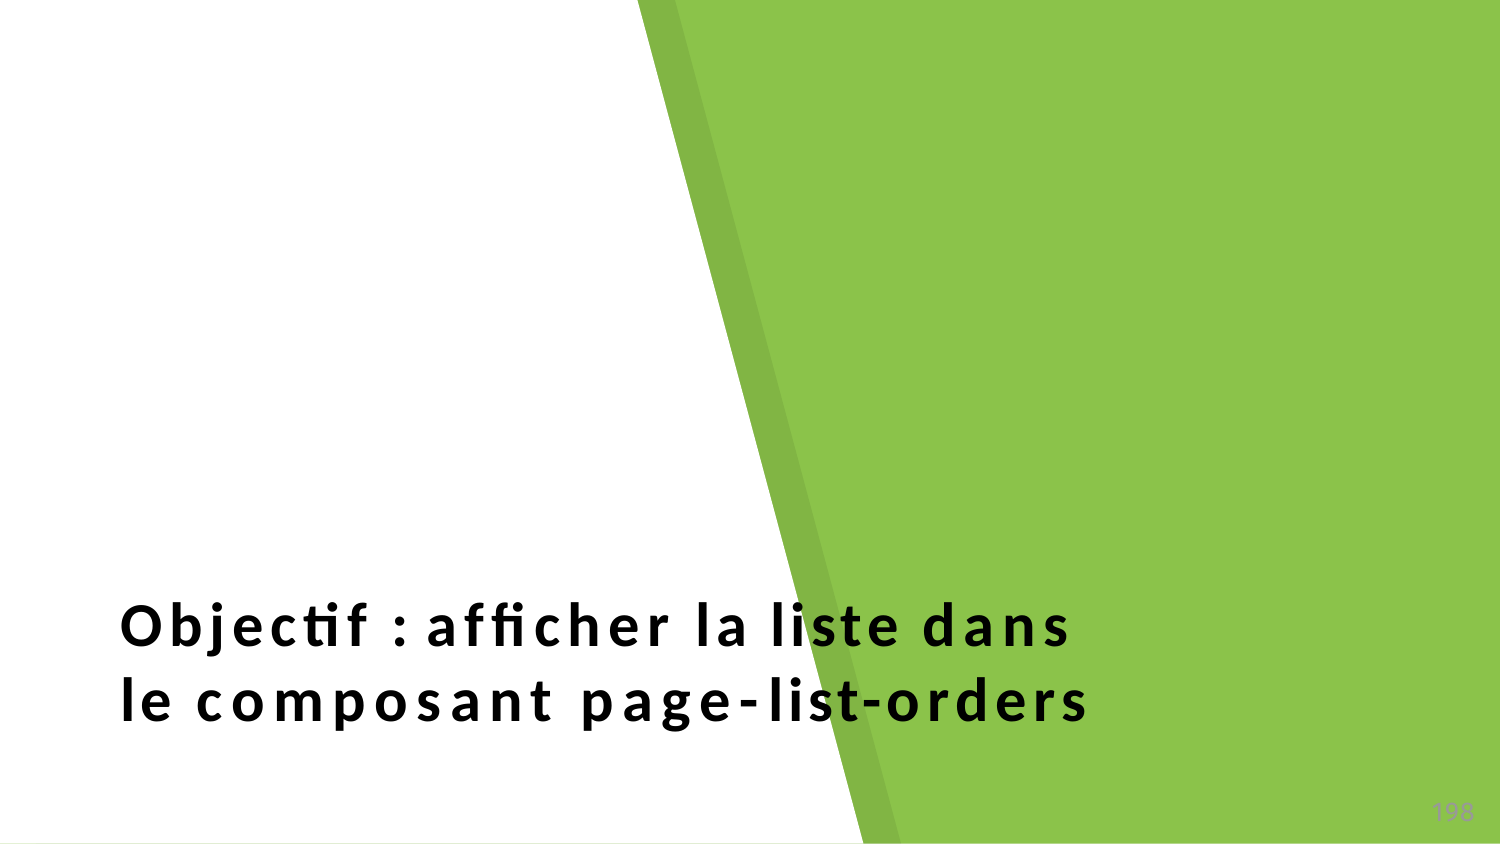

# Objectif : afﬁcher la liste dans le composant page-list-orders
198